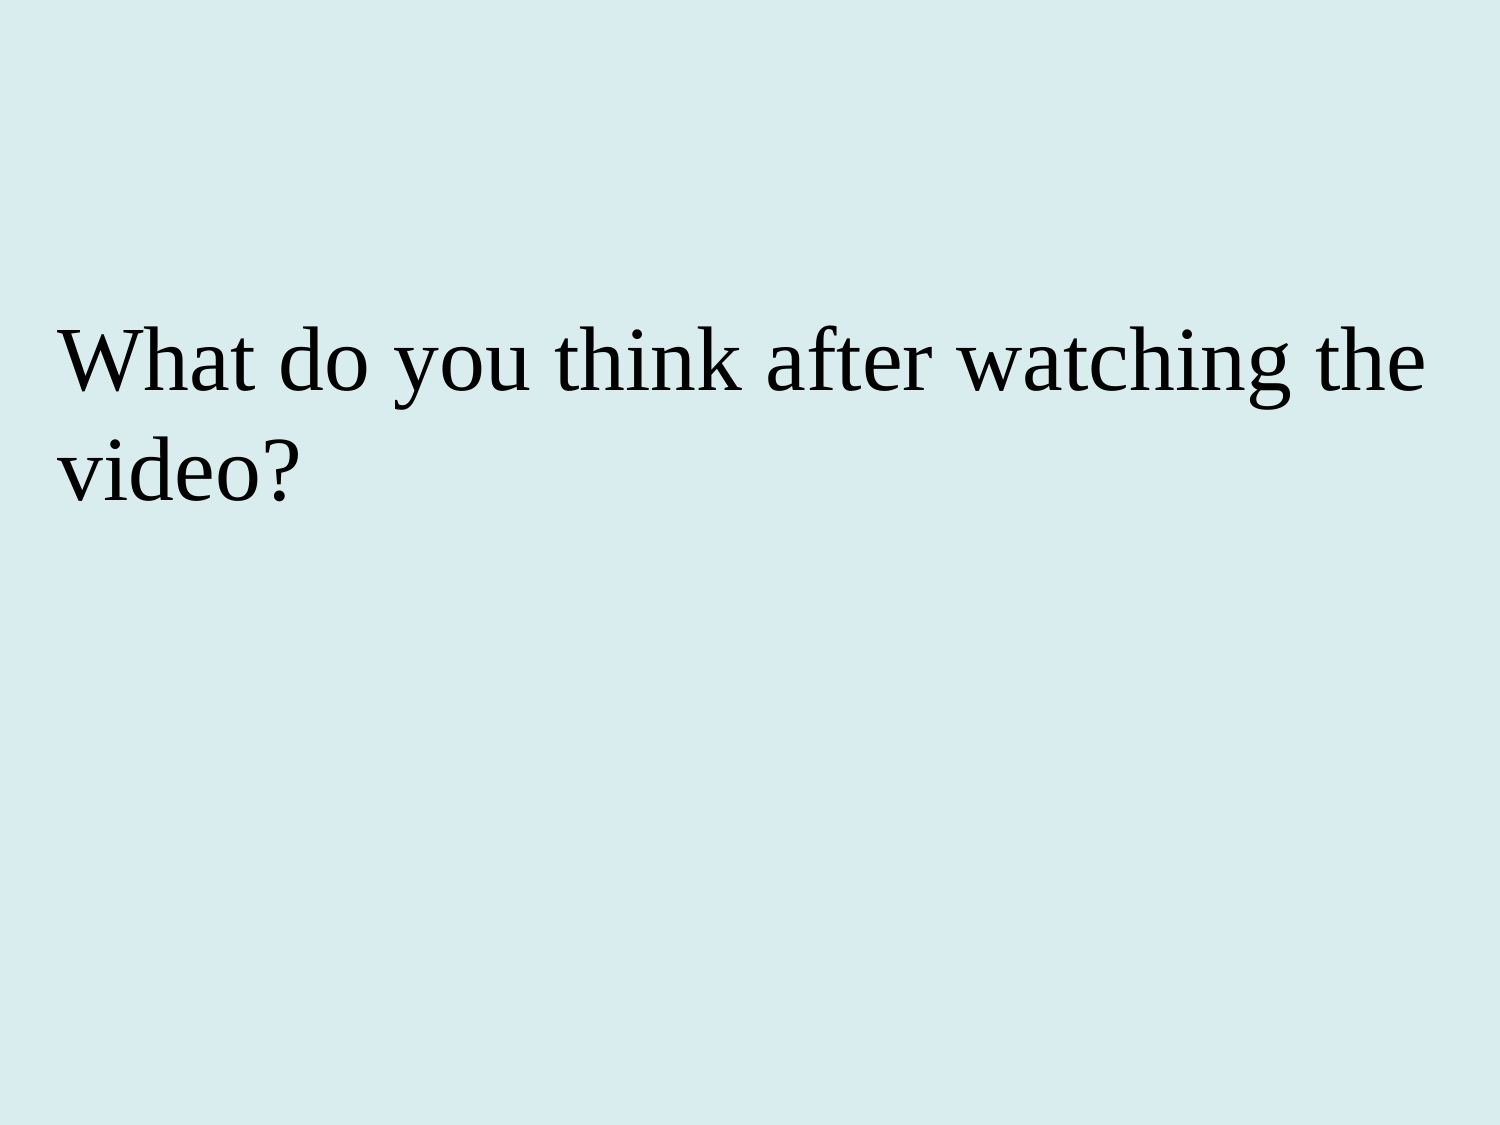

What do you think after watching the video?